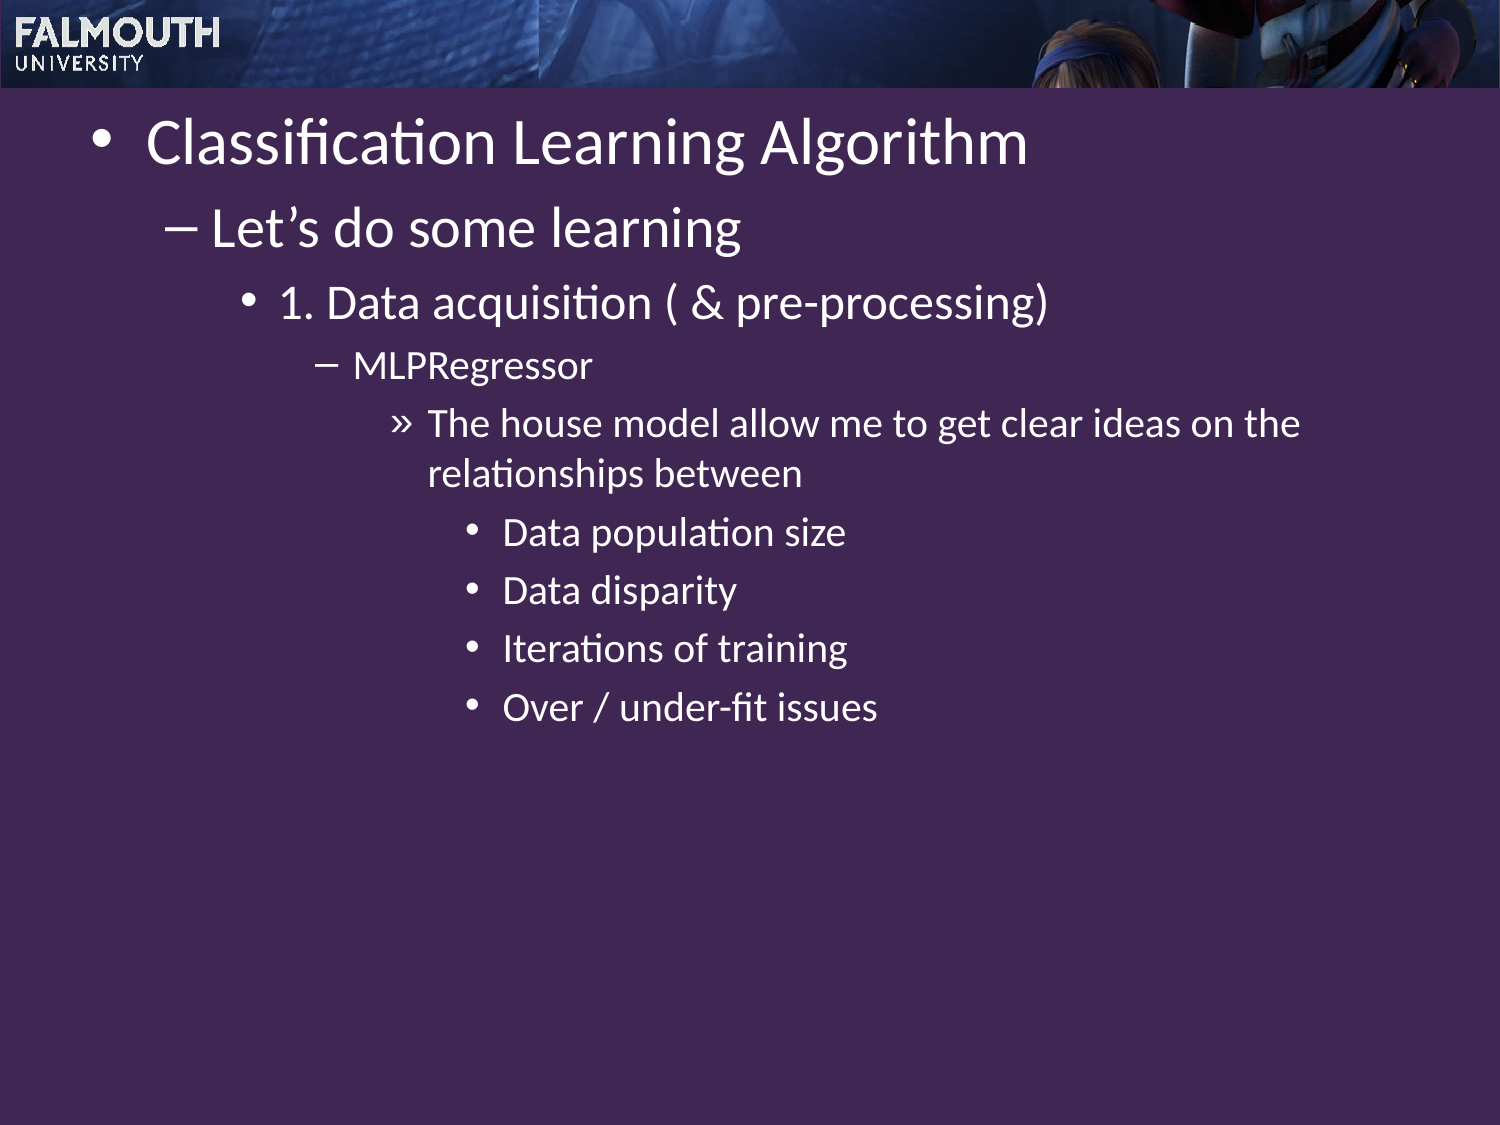

Classification Learning Algorithm
Let’s do some learning
1. Data acquisition ( & pre-processing)
MLPRegressor
The house model allow me to get clear ideas on the relationships between
Data population size
Data disparity
Iterations of training
Over / under-fit issues